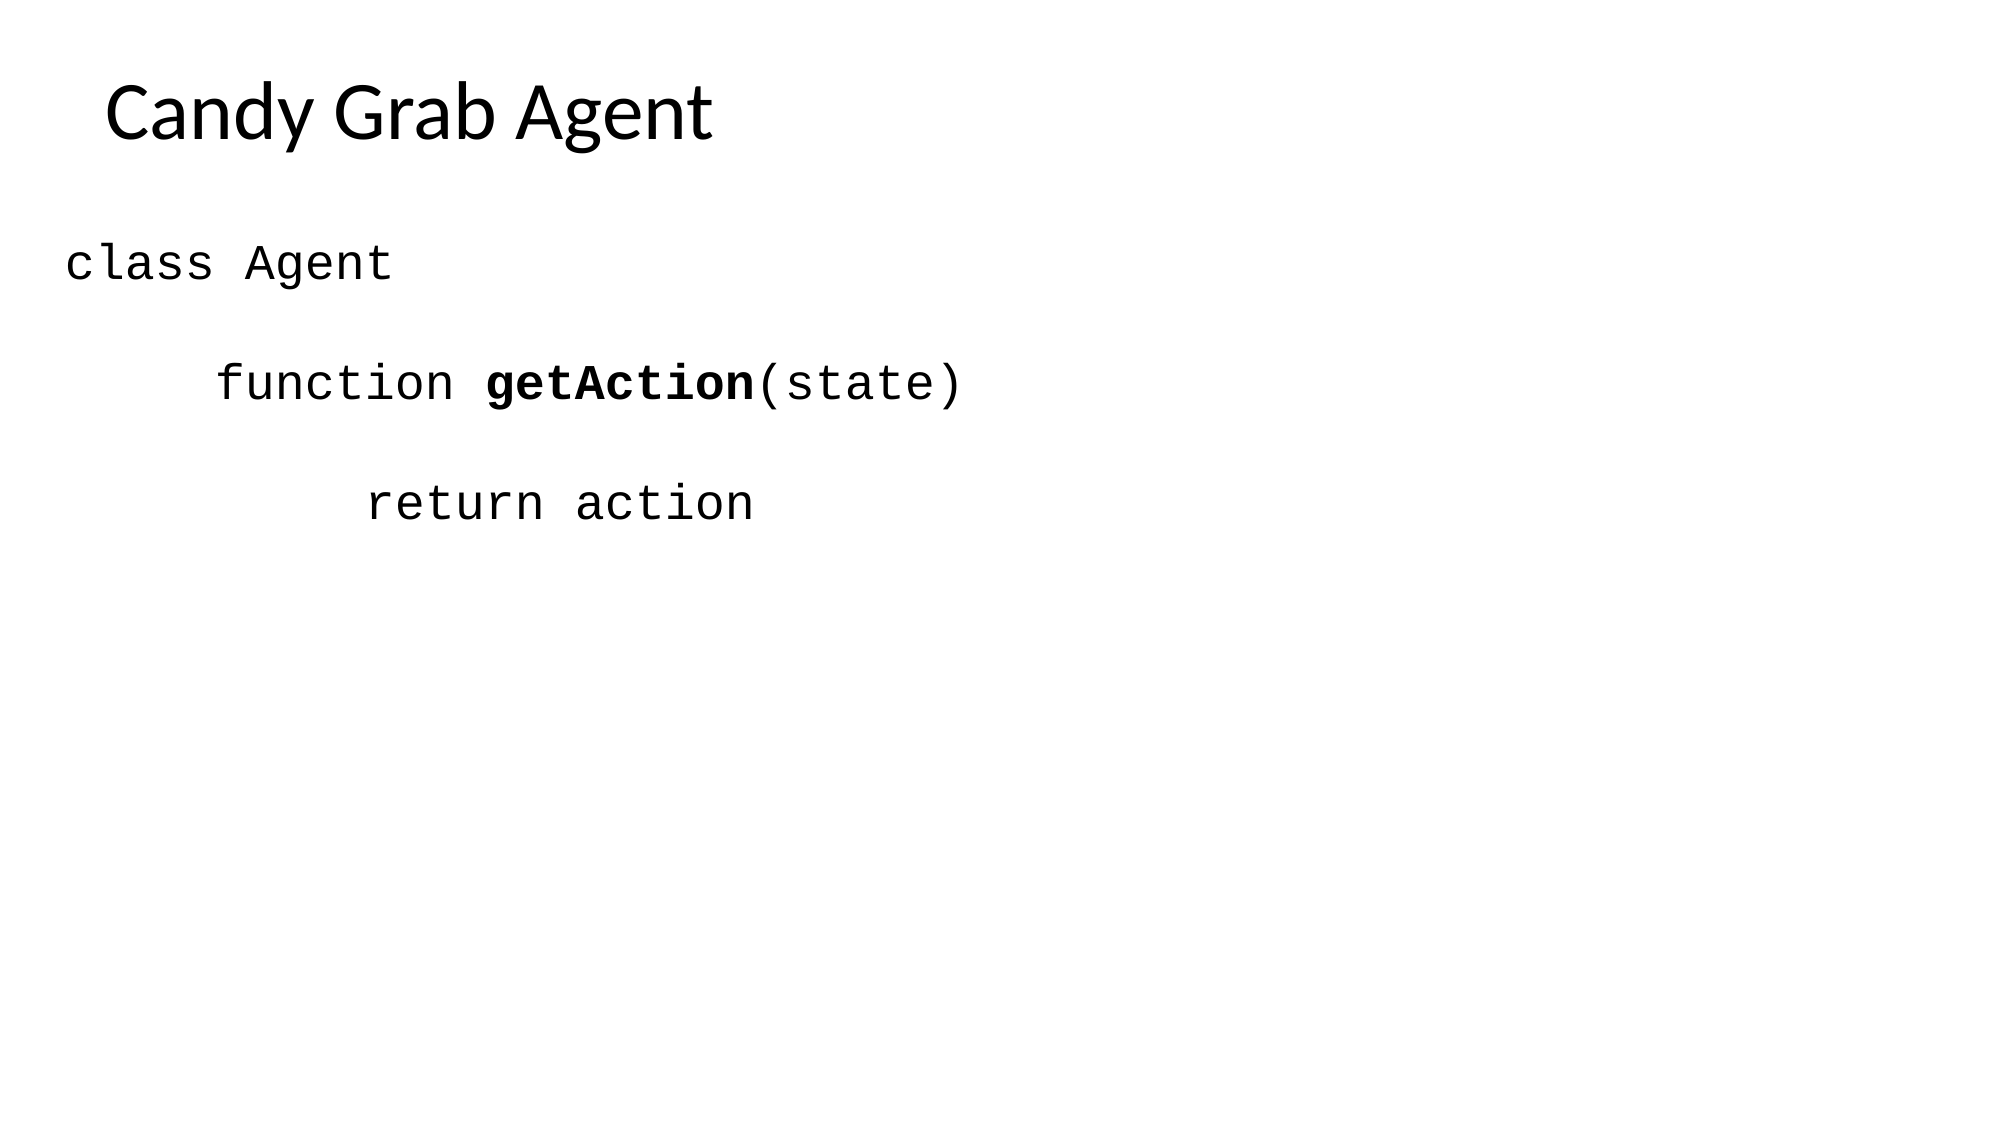

# Candy Grab Agent
class Agent

	function getAction(state)

		return action